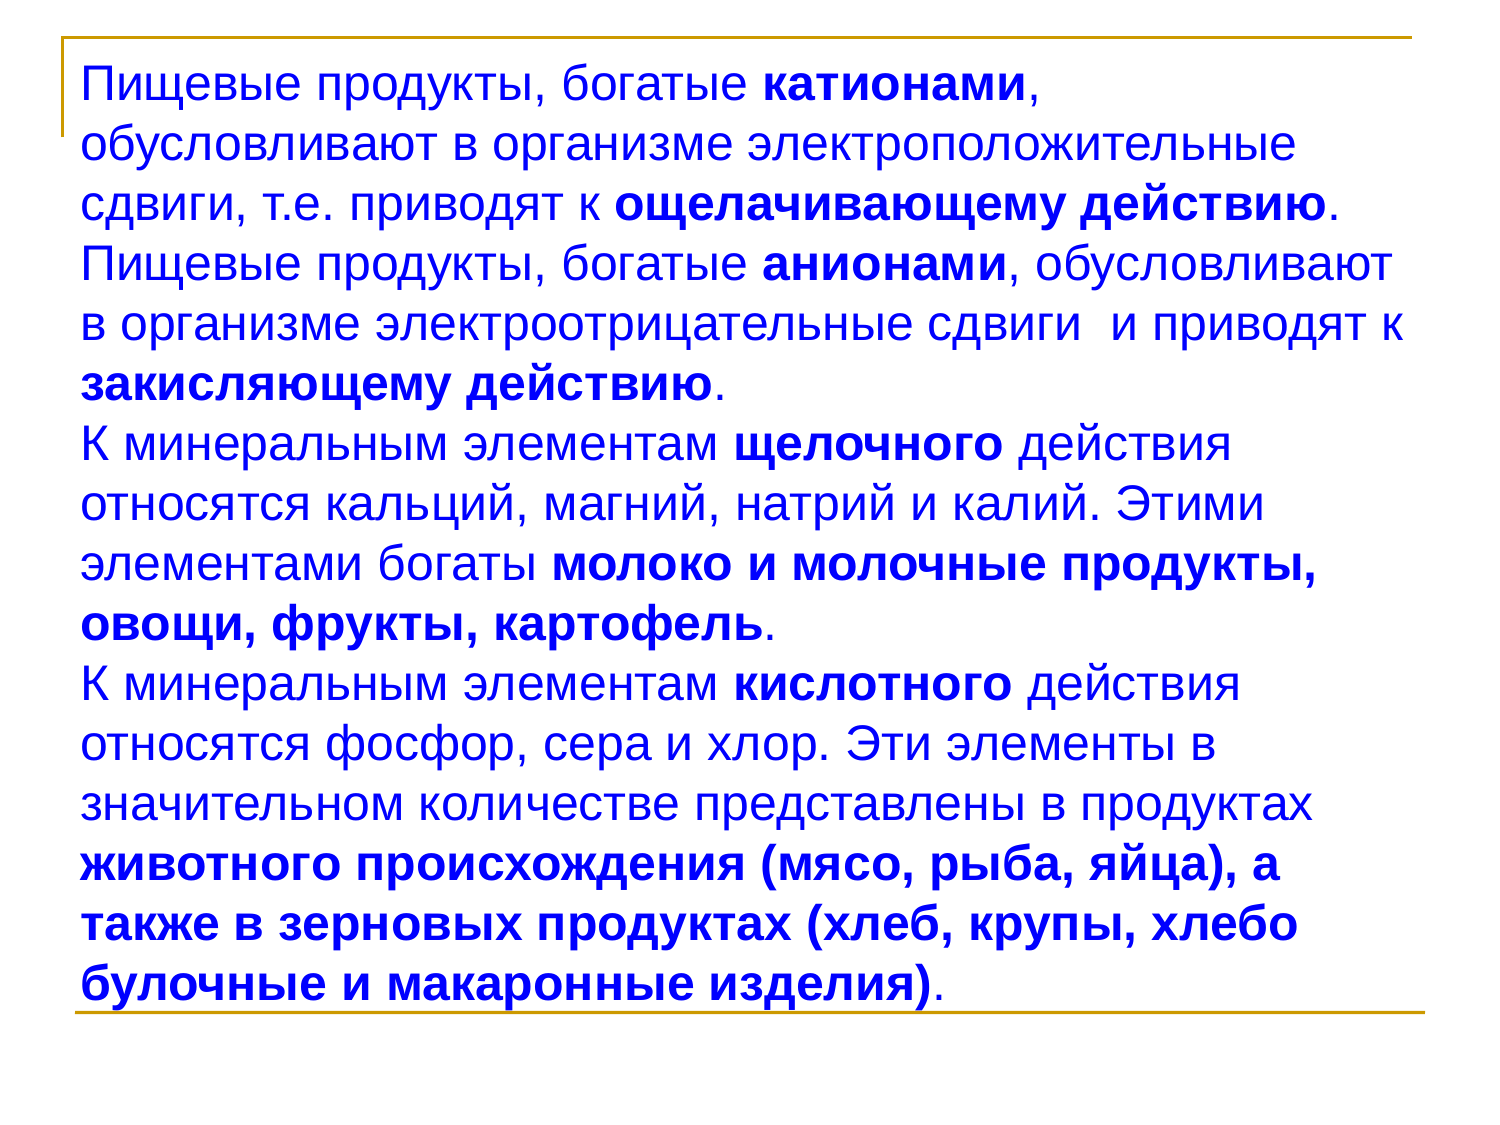

Пищевые продукты, богатые катионами, обусловливают в организме электроположительные сдвиги, т.е. приводят к ощелачивающему действию. Пищевые продукты, богатые анионами, обусловливают в организме электроотрицательные сдвиги  и приводят к закисляющему действию.
К минеральным элементам щелочного действия относятся кальций, магний, натрий и калий. Этими элементами богаты молоко и молочные продукты, овощи, фрукты, картофель.
К минеральным элементам кислотного действия относятся фосфор, сера и хлор. Эти элементы в значительном количестве представлены в продуктах животного происхождения (мясо, рыба, яйца), а также в зерновых продуктах (хлеб, крупы, хлебо­булочные и макаронные изделия).